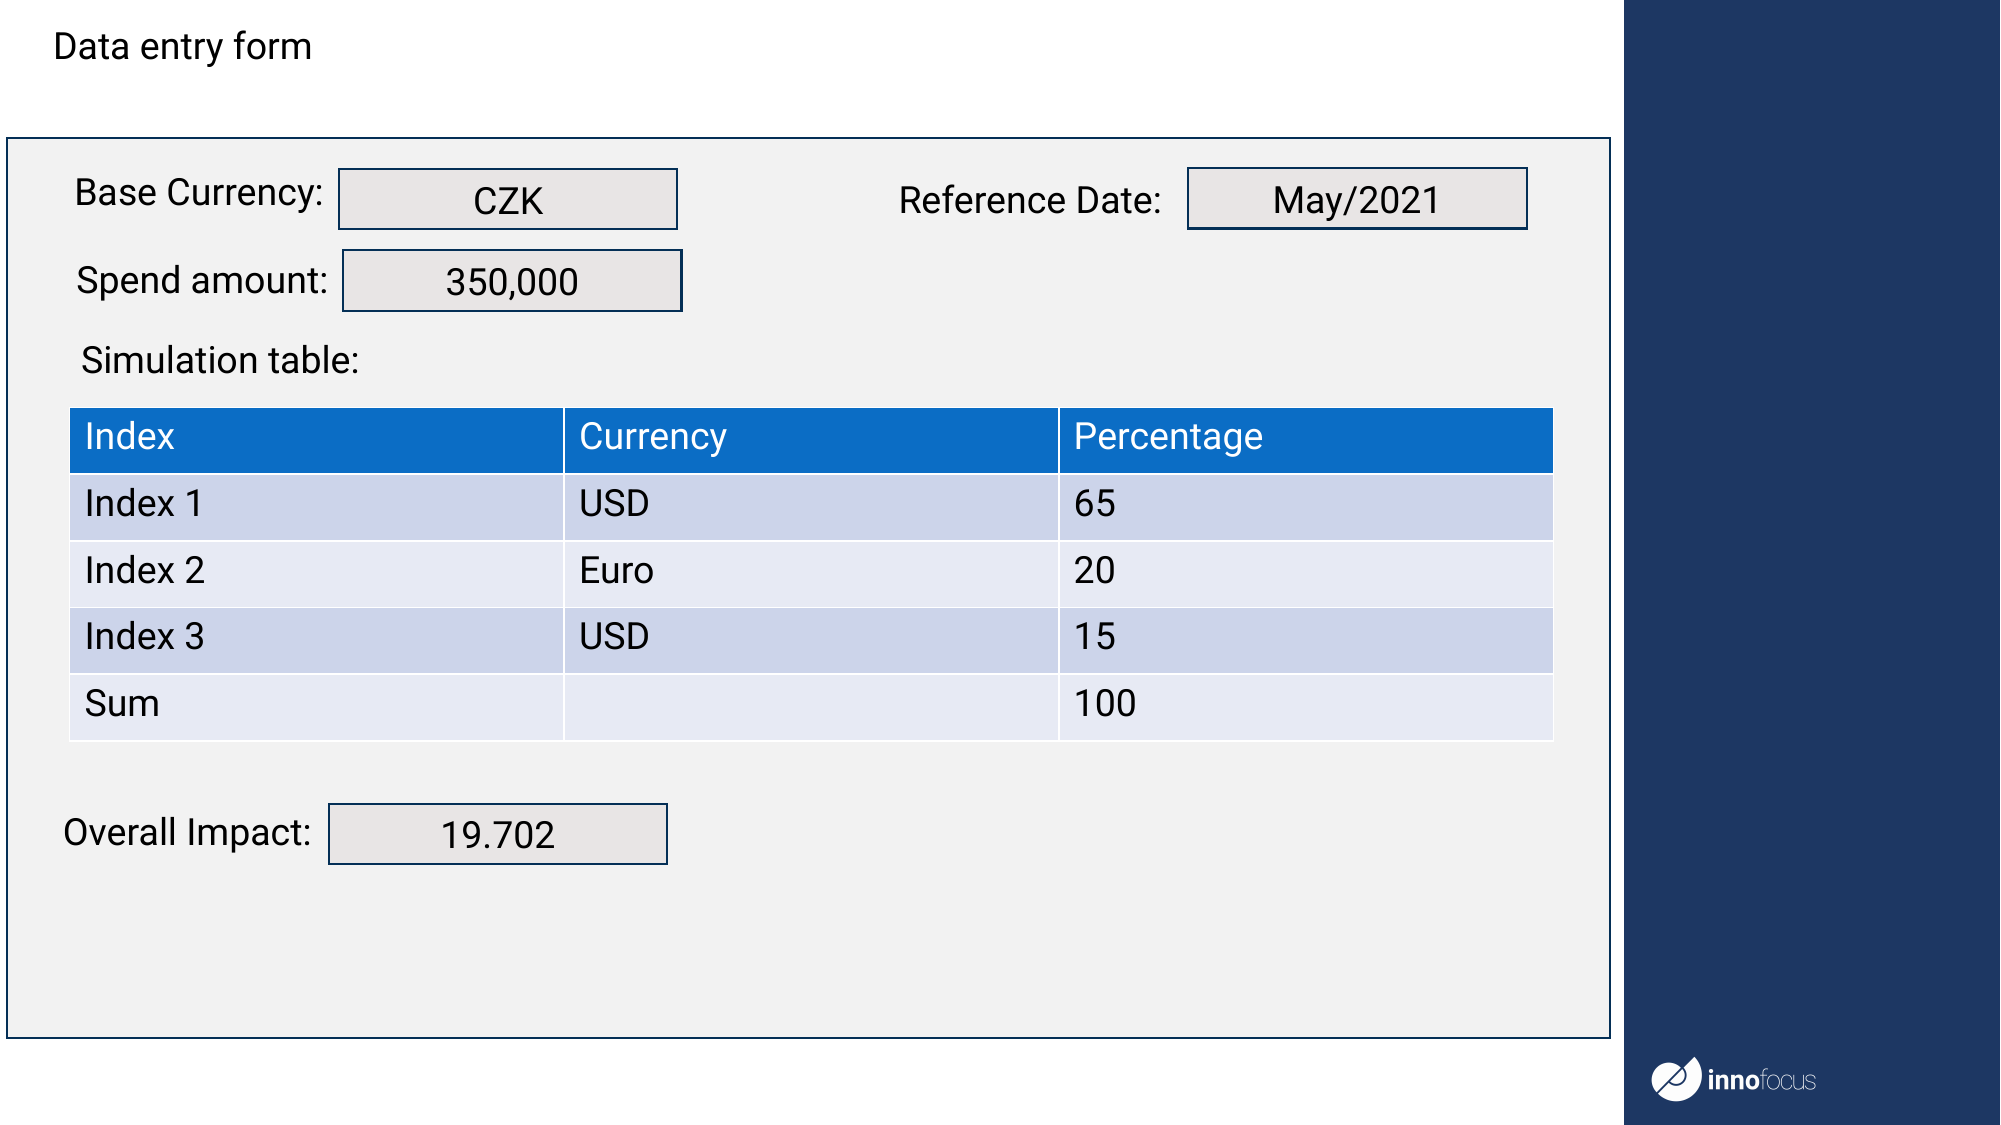

Data entry form

Base Currency:
May/2021
Reference Date:
CZK
Spend amount:
350,000
Simulation table:
| Index | Currency | Percentage |
| --- | --- | --- |
| Index 1 | USD | 65 |
| Index 2 | Euro | 20 |
| Index 3 | USD | 15 |
| Sum |  | 100 |
Overall Impact:
 19.702